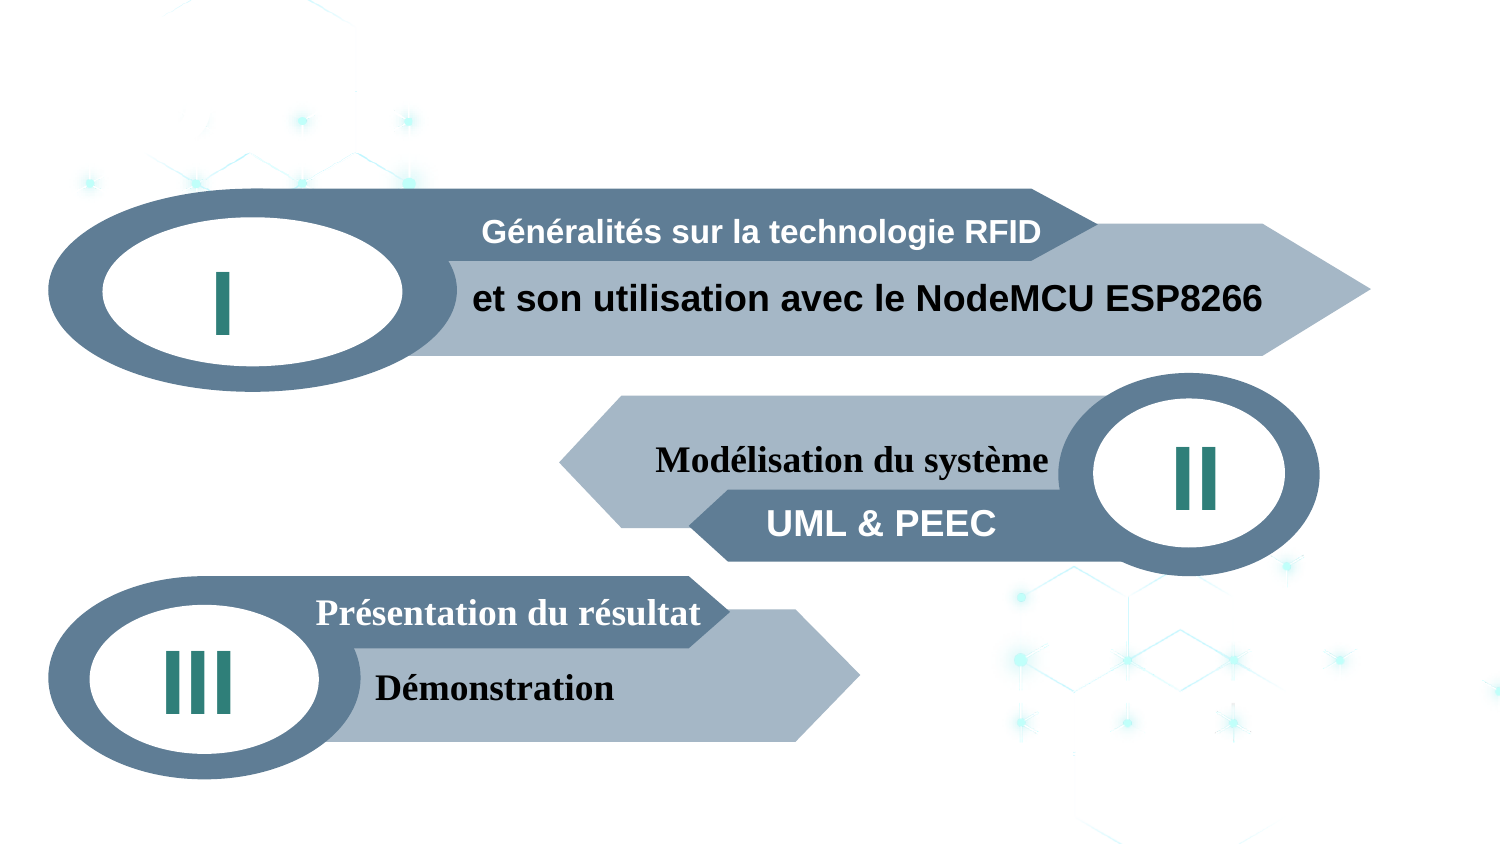

06
# SUBDIVISION DU TRAVAIL

Généralités sur la technologie RFID
I
et son utilisation avec le NodeMCU ESP8266

II
Modélisation du système
UML & PEEC

Présentation du résultat
III
Démonstration